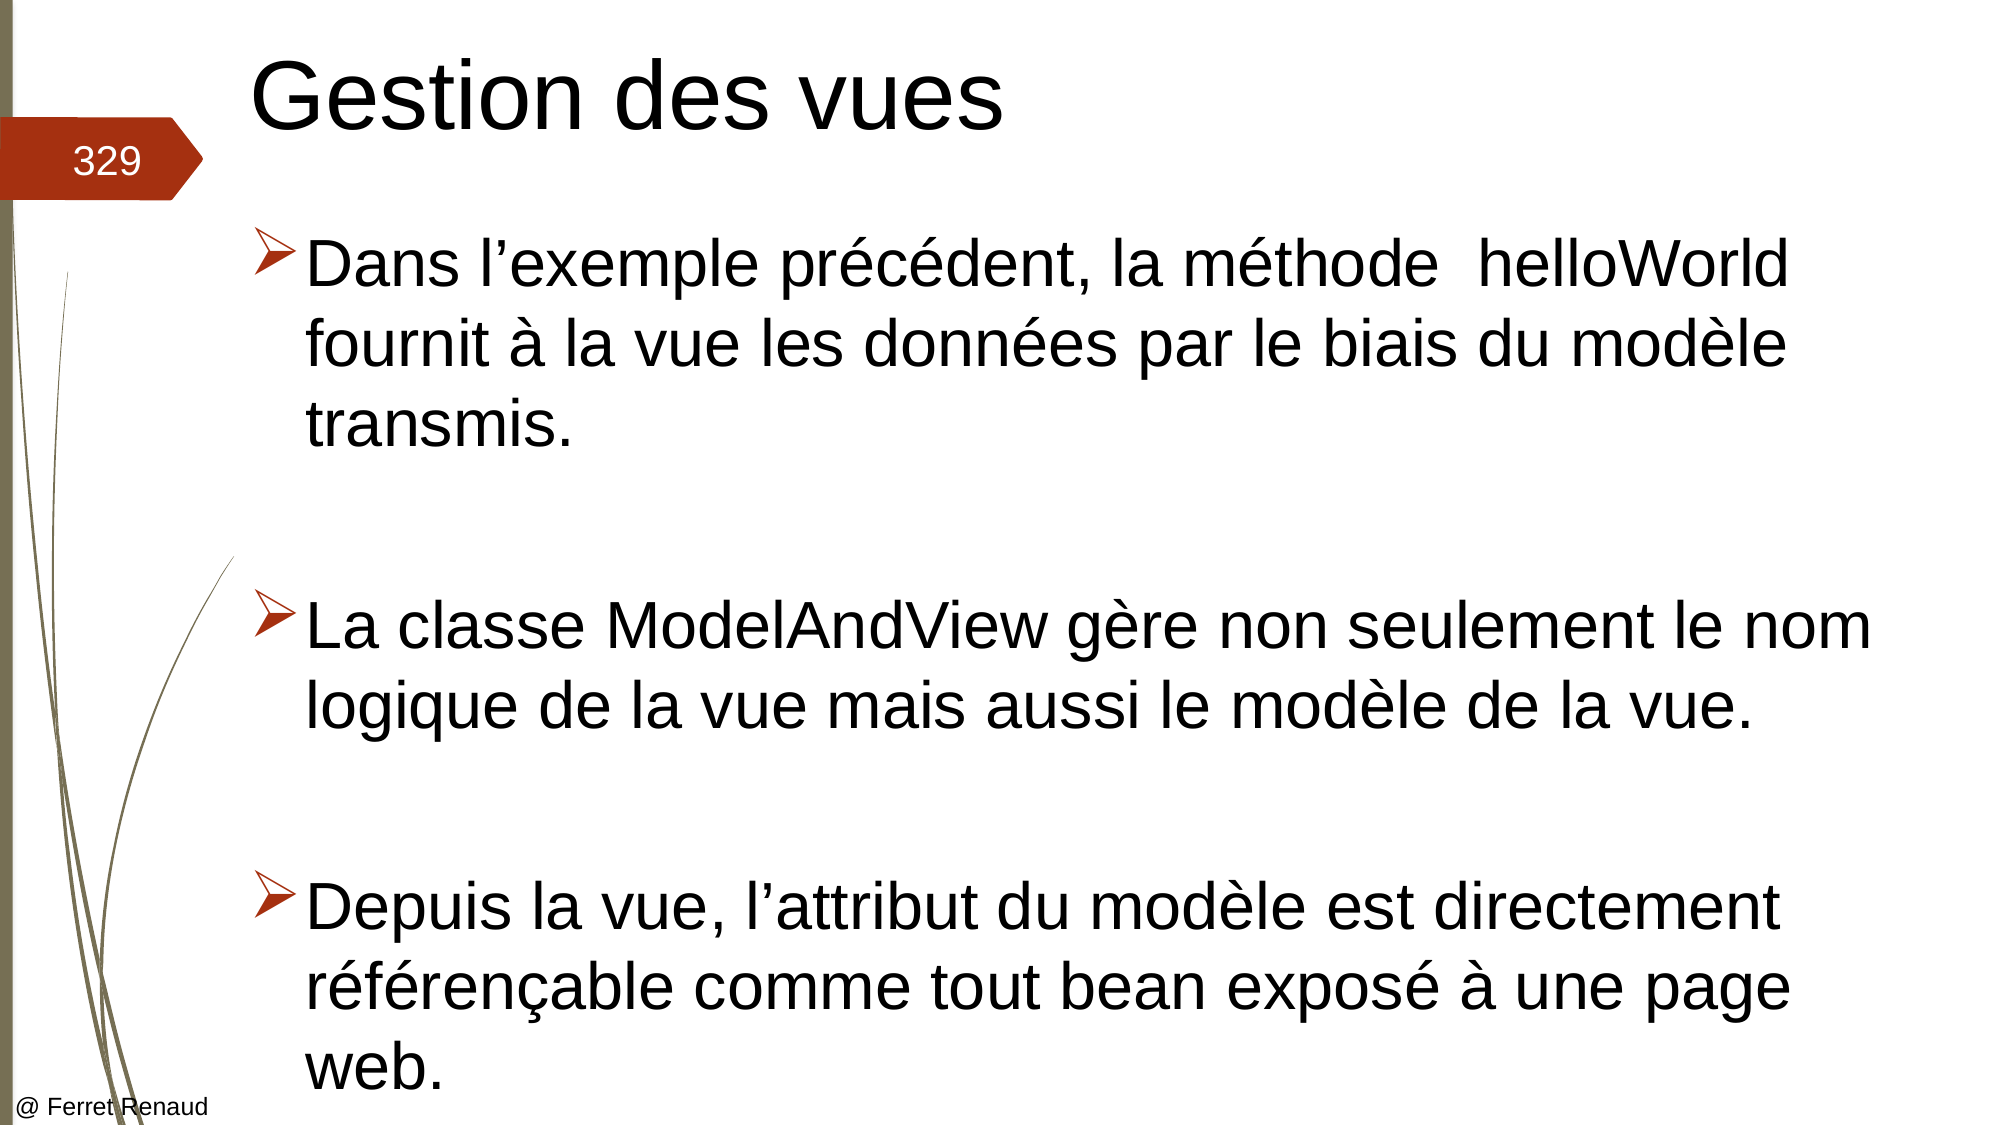

# Gestion des vues
329
Dans l’exemple précédent, la méthode  helloWorld fournit à la vue les données par le biais du modèle transmis.

La classe ModelAndView gère non seulement le nom logique de la vue mais aussi le modèle de la vue.

Depuis la vue, l’attribut du modèle est directement référençable comme tout bean exposé à une page web.
@ Ferret Renaud